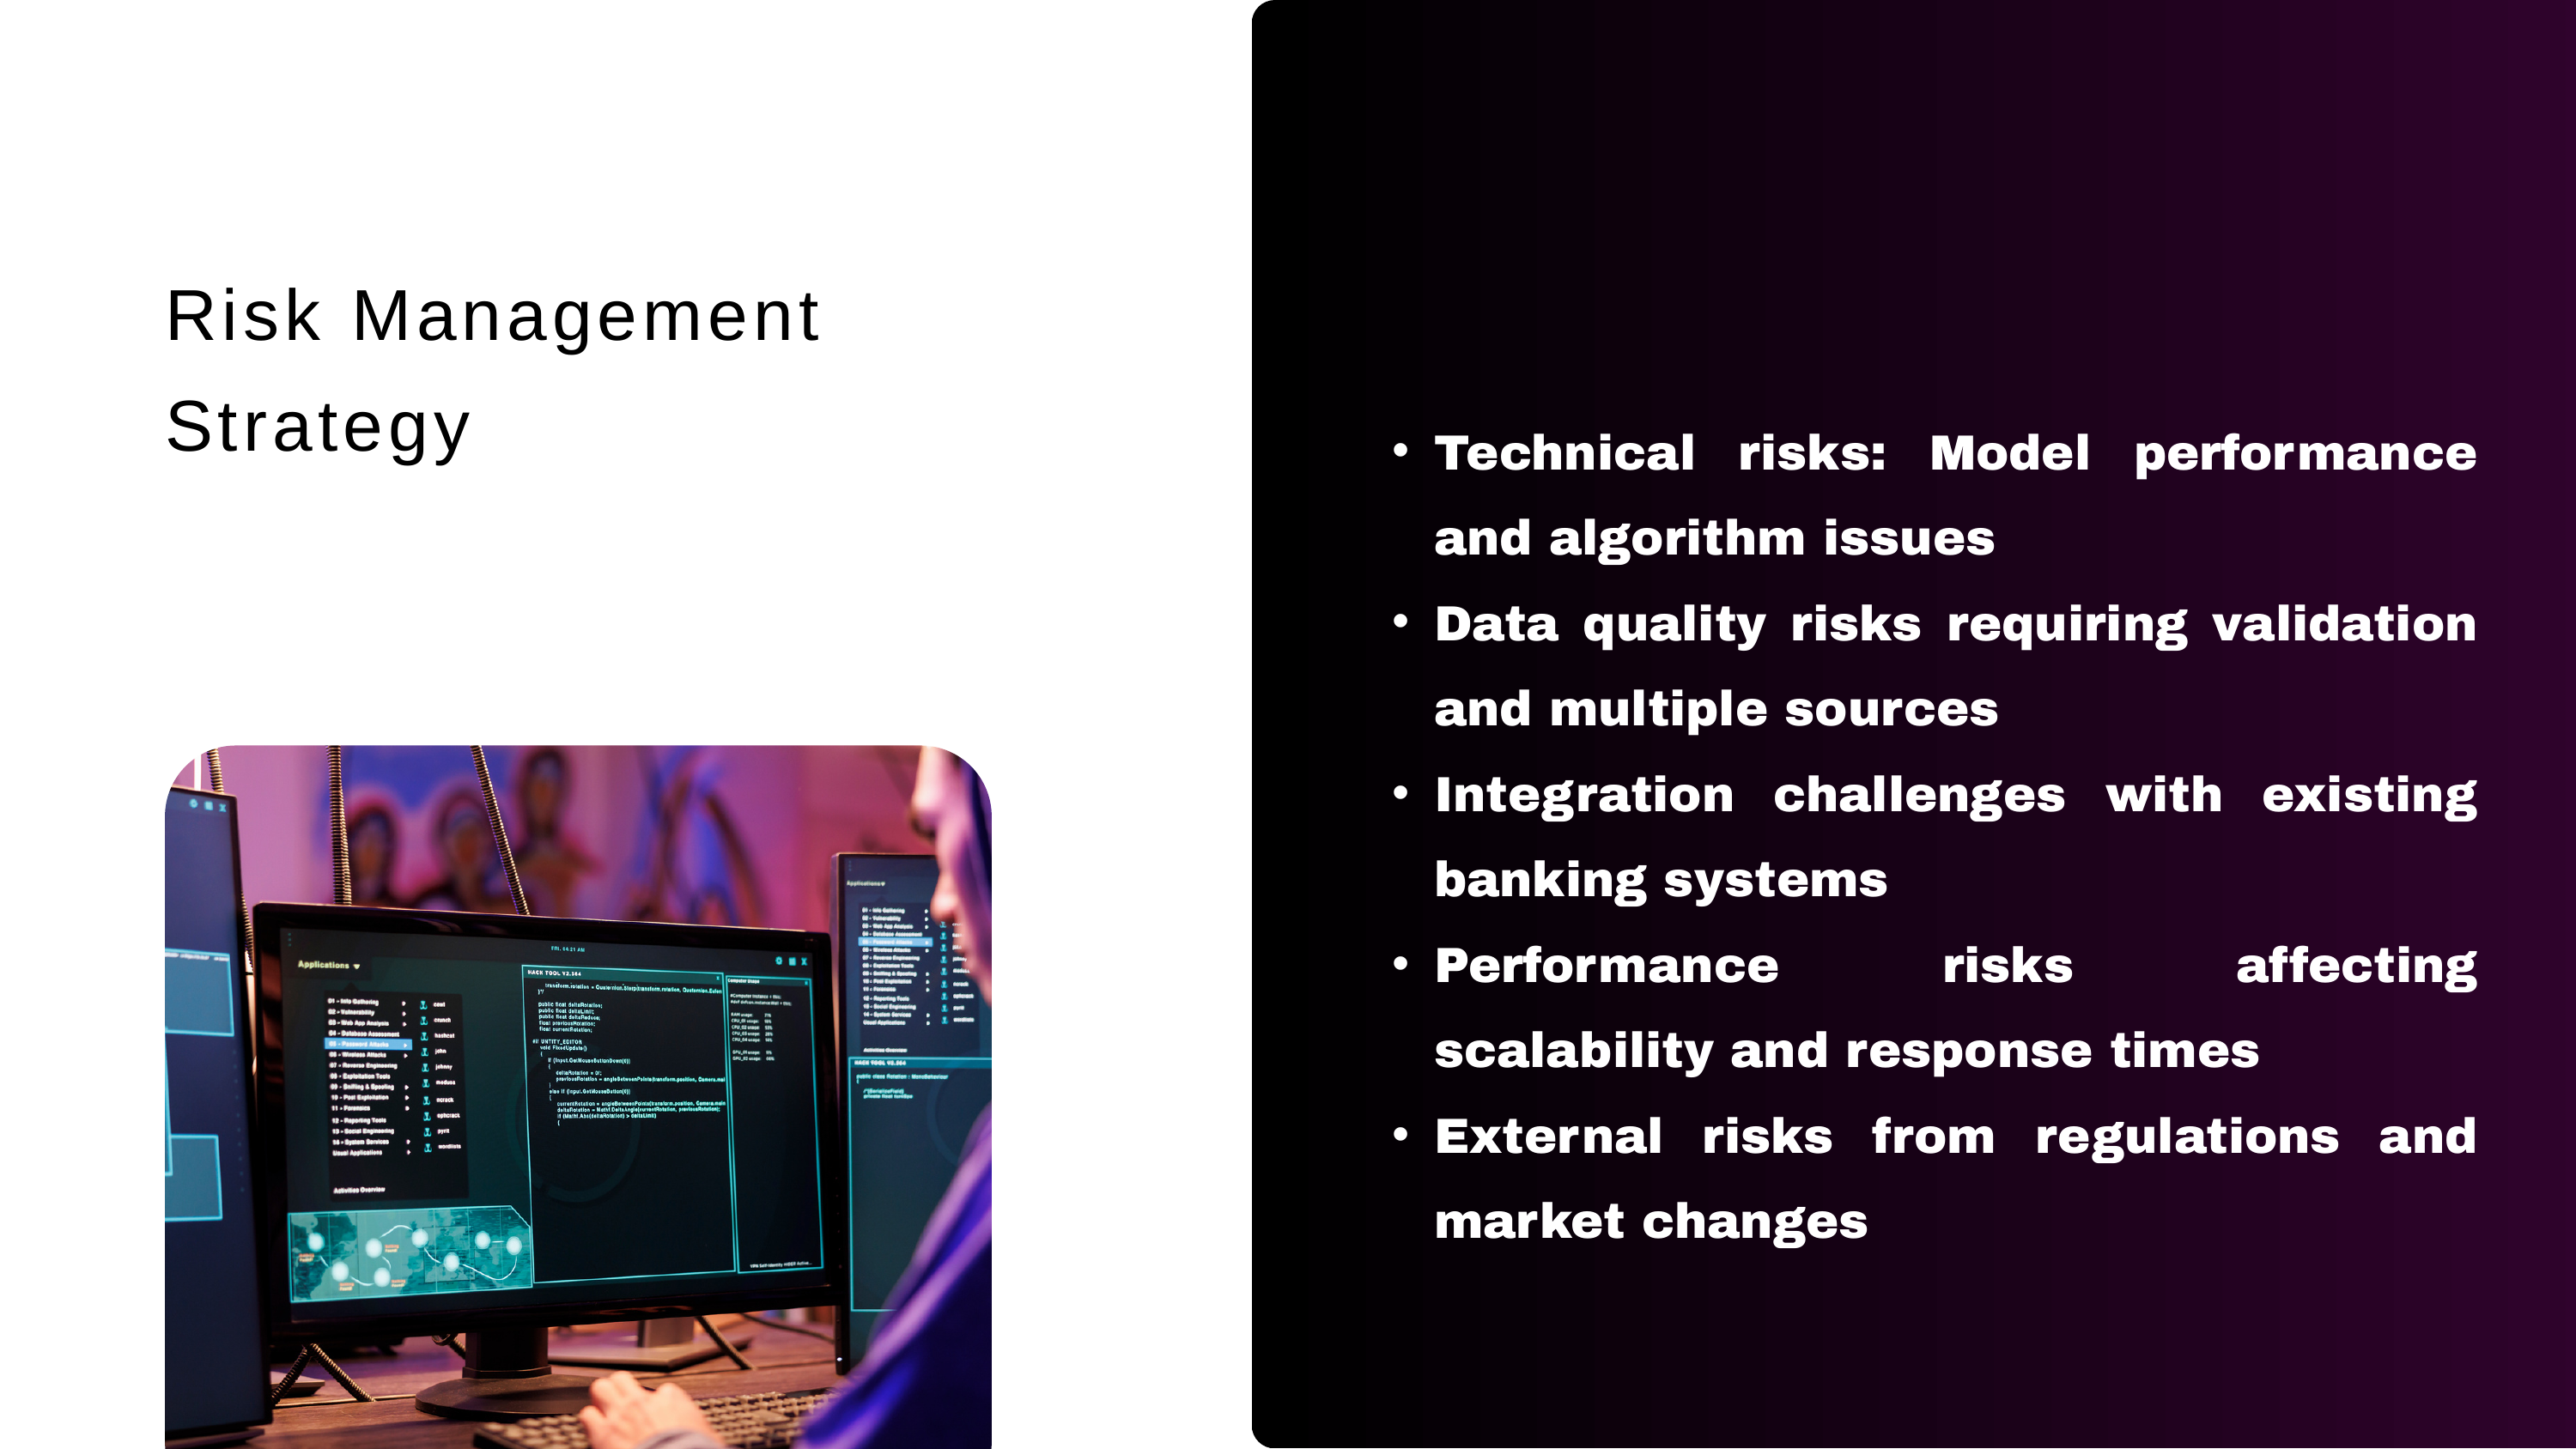

Risk Management Strategy
Technical risks: Model performance and algorithm issues
Data quality risks requiring validation and multiple sources
Integration challenges with existing banking systems
Performance risks affecting scalability and response times
External risks from regulations and market changes